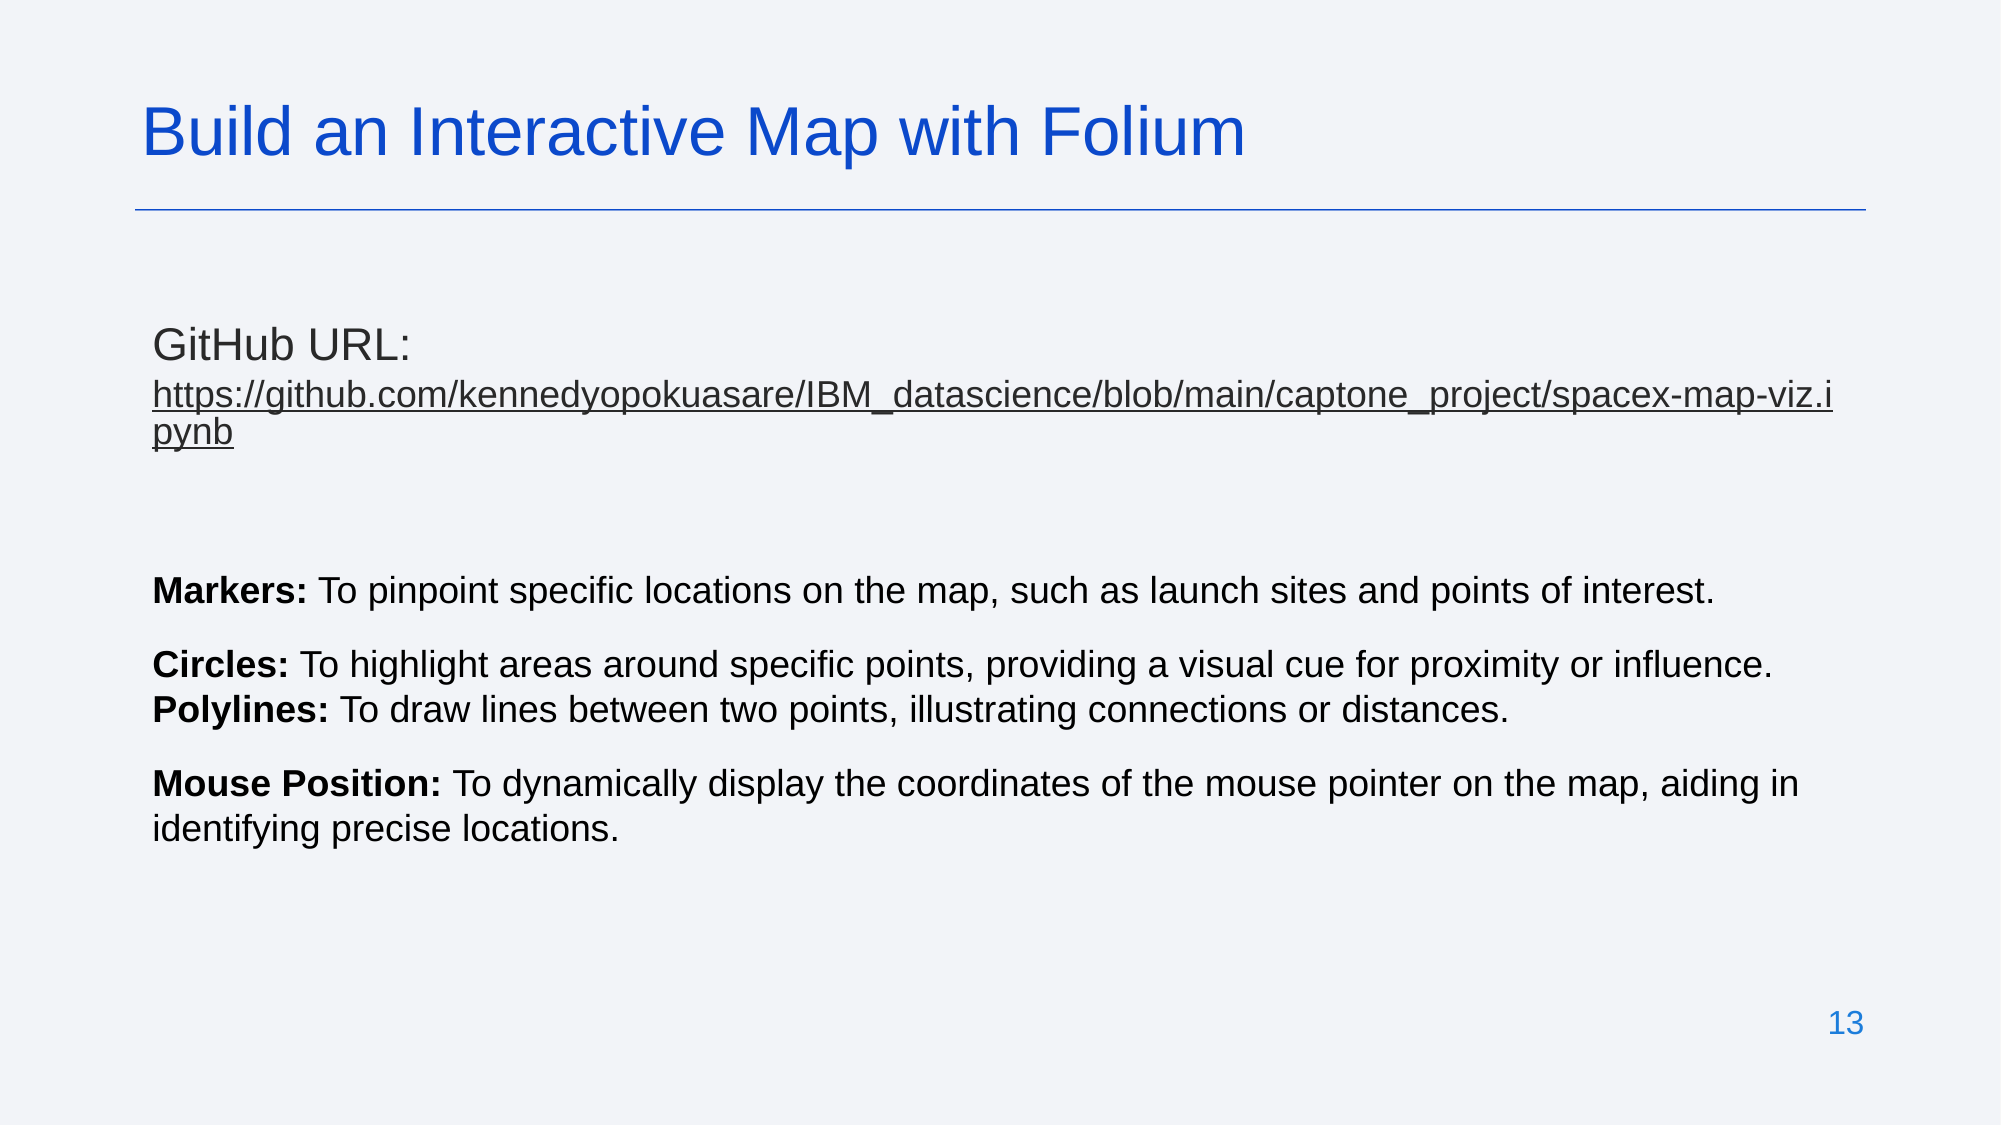

Build an Interactive Map with Folium
GitHub URL: https://github.com/kennedyopokuasare/IBM_datascience/blob/main/captone_project/spacex-map-viz.ipynb

Markers: To pinpoint specific locations on the map, such as launch sites and points of interest.
Circles: To highlight areas around specific points, providing a visual cue for proximity or influence.
Polylines: To draw lines between two points, illustrating connections or distances.
Mouse Position: To dynamically display the coordinates of the mouse pointer on the map, aiding in identifying precise locations.

13